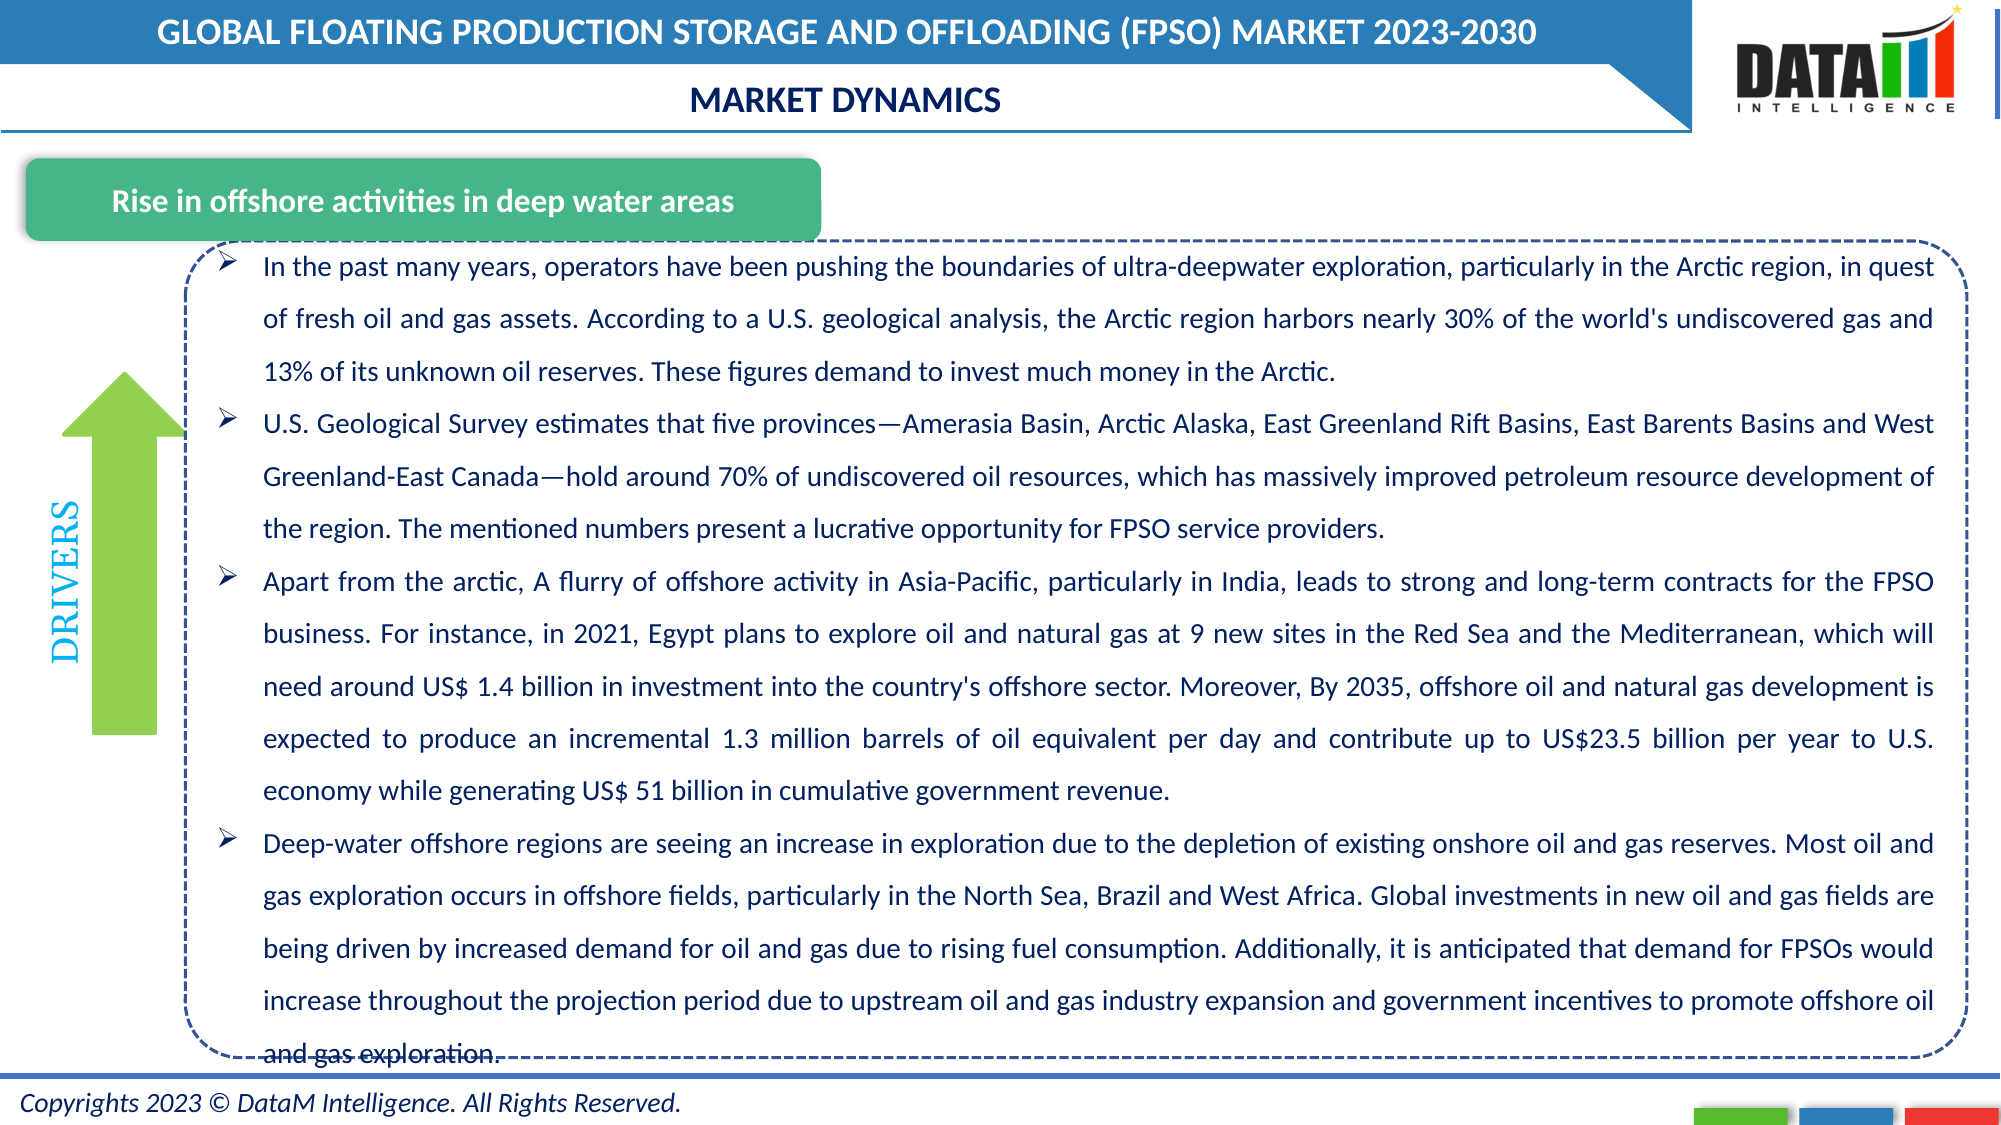

MARKET DYNAMICS
Rise in offshore activities in deep water areas
In the past many years, operators have been pushing the boundaries of ultra-deepwater exploration, particularly in the Arctic region, in quest of fresh oil and gas assets. According to a U.S. geological analysis, the Arctic region harbors nearly 30% of the world's undiscovered gas and 13% of its unknown oil reserves. These figures demand to invest much money in the Arctic.
U.S. Geological Survey estimates that five provinces—Amerasia Basin, Arctic Alaska, East Greenland Rift Basins, East Barents Basins and West Greenland-East Canada—hold around 70% of undiscovered oil resources, which has massively improved petroleum resource development of the region. The mentioned numbers present a lucrative opportunity for FPSO service providers.
Apart from the arctic, A flurry of offshore activity in Asia-Pacific, particularly in India, leads to strong and long-term contracts for the FPSO business. For instance, in 2021, Egypt plans to explore oil and natural gas at 9 new sites in the Red Sea and the Mediterranean, which will need around US$ 1.4 billion in investment into the country's offshore sector. Moreover, By 2035, offshore oil and natural gas development is expected to produce an incremental 1.3 million barrels of oil equivalent per day and contribute up to US$23.5 billion per year to U.S. economy while generating US$ 51 billion in cumulative government revenue.
Deep-water offshore regions are seeing an increase in exploration due to the depletion of existing onshore oil and gas reserves. Most oil and gas exploration occurs in offshore fields, particularly in the North Sea, Brazil and West Africa. Global investments in new oil and gas fields are being driven by increased demand for oil and gas due to rising fuel consumption. Additionally, it is anticipated that demand for FPSOs would increase throughout the projection period due to upstream oil and gas industry expansion and government incentives to promote offshore oil and gas exploration.

DRIVERS